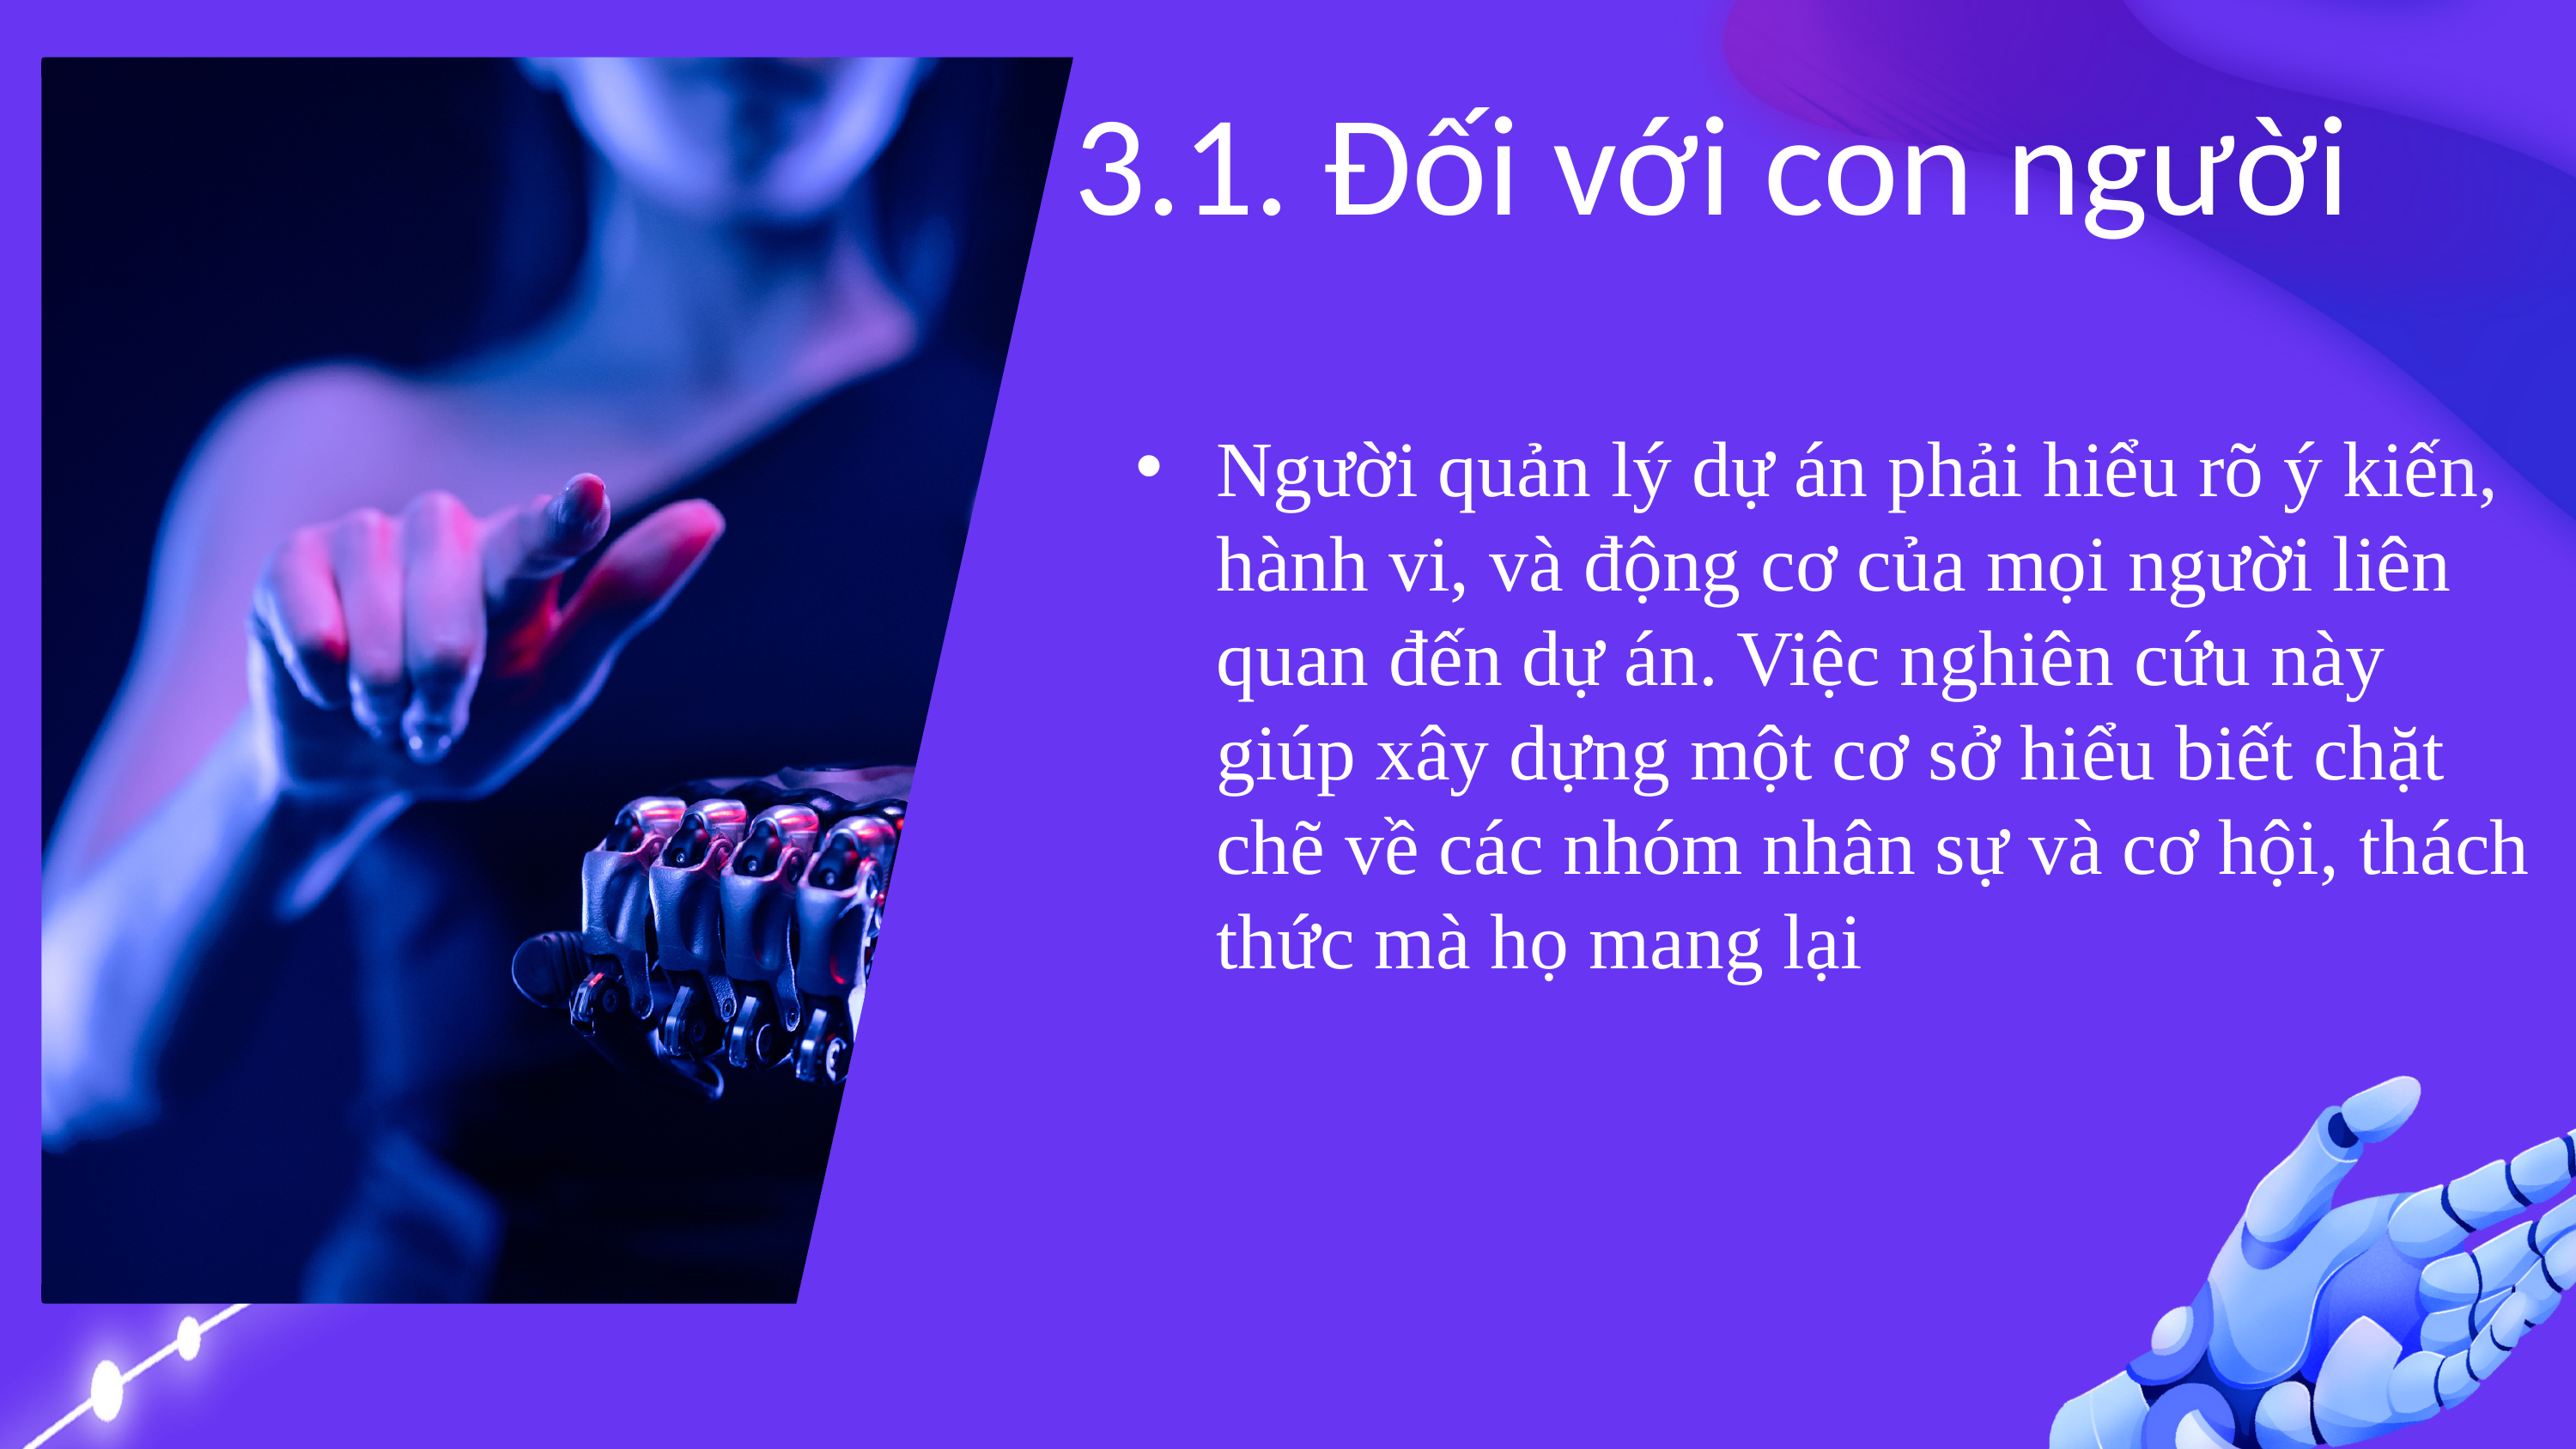

3.1. Đối với con người
Người quản lý dự án phải hiểu rõ ý kiến, hành vi, và động cơ của mọi người liên quan đến dự án. Việc nghiên cứu này giúp xây dựng một cơ sở hiểu biết chặt chẽ về các nhóm nhân sự và cơ hội, thách thức mà họ mang lại